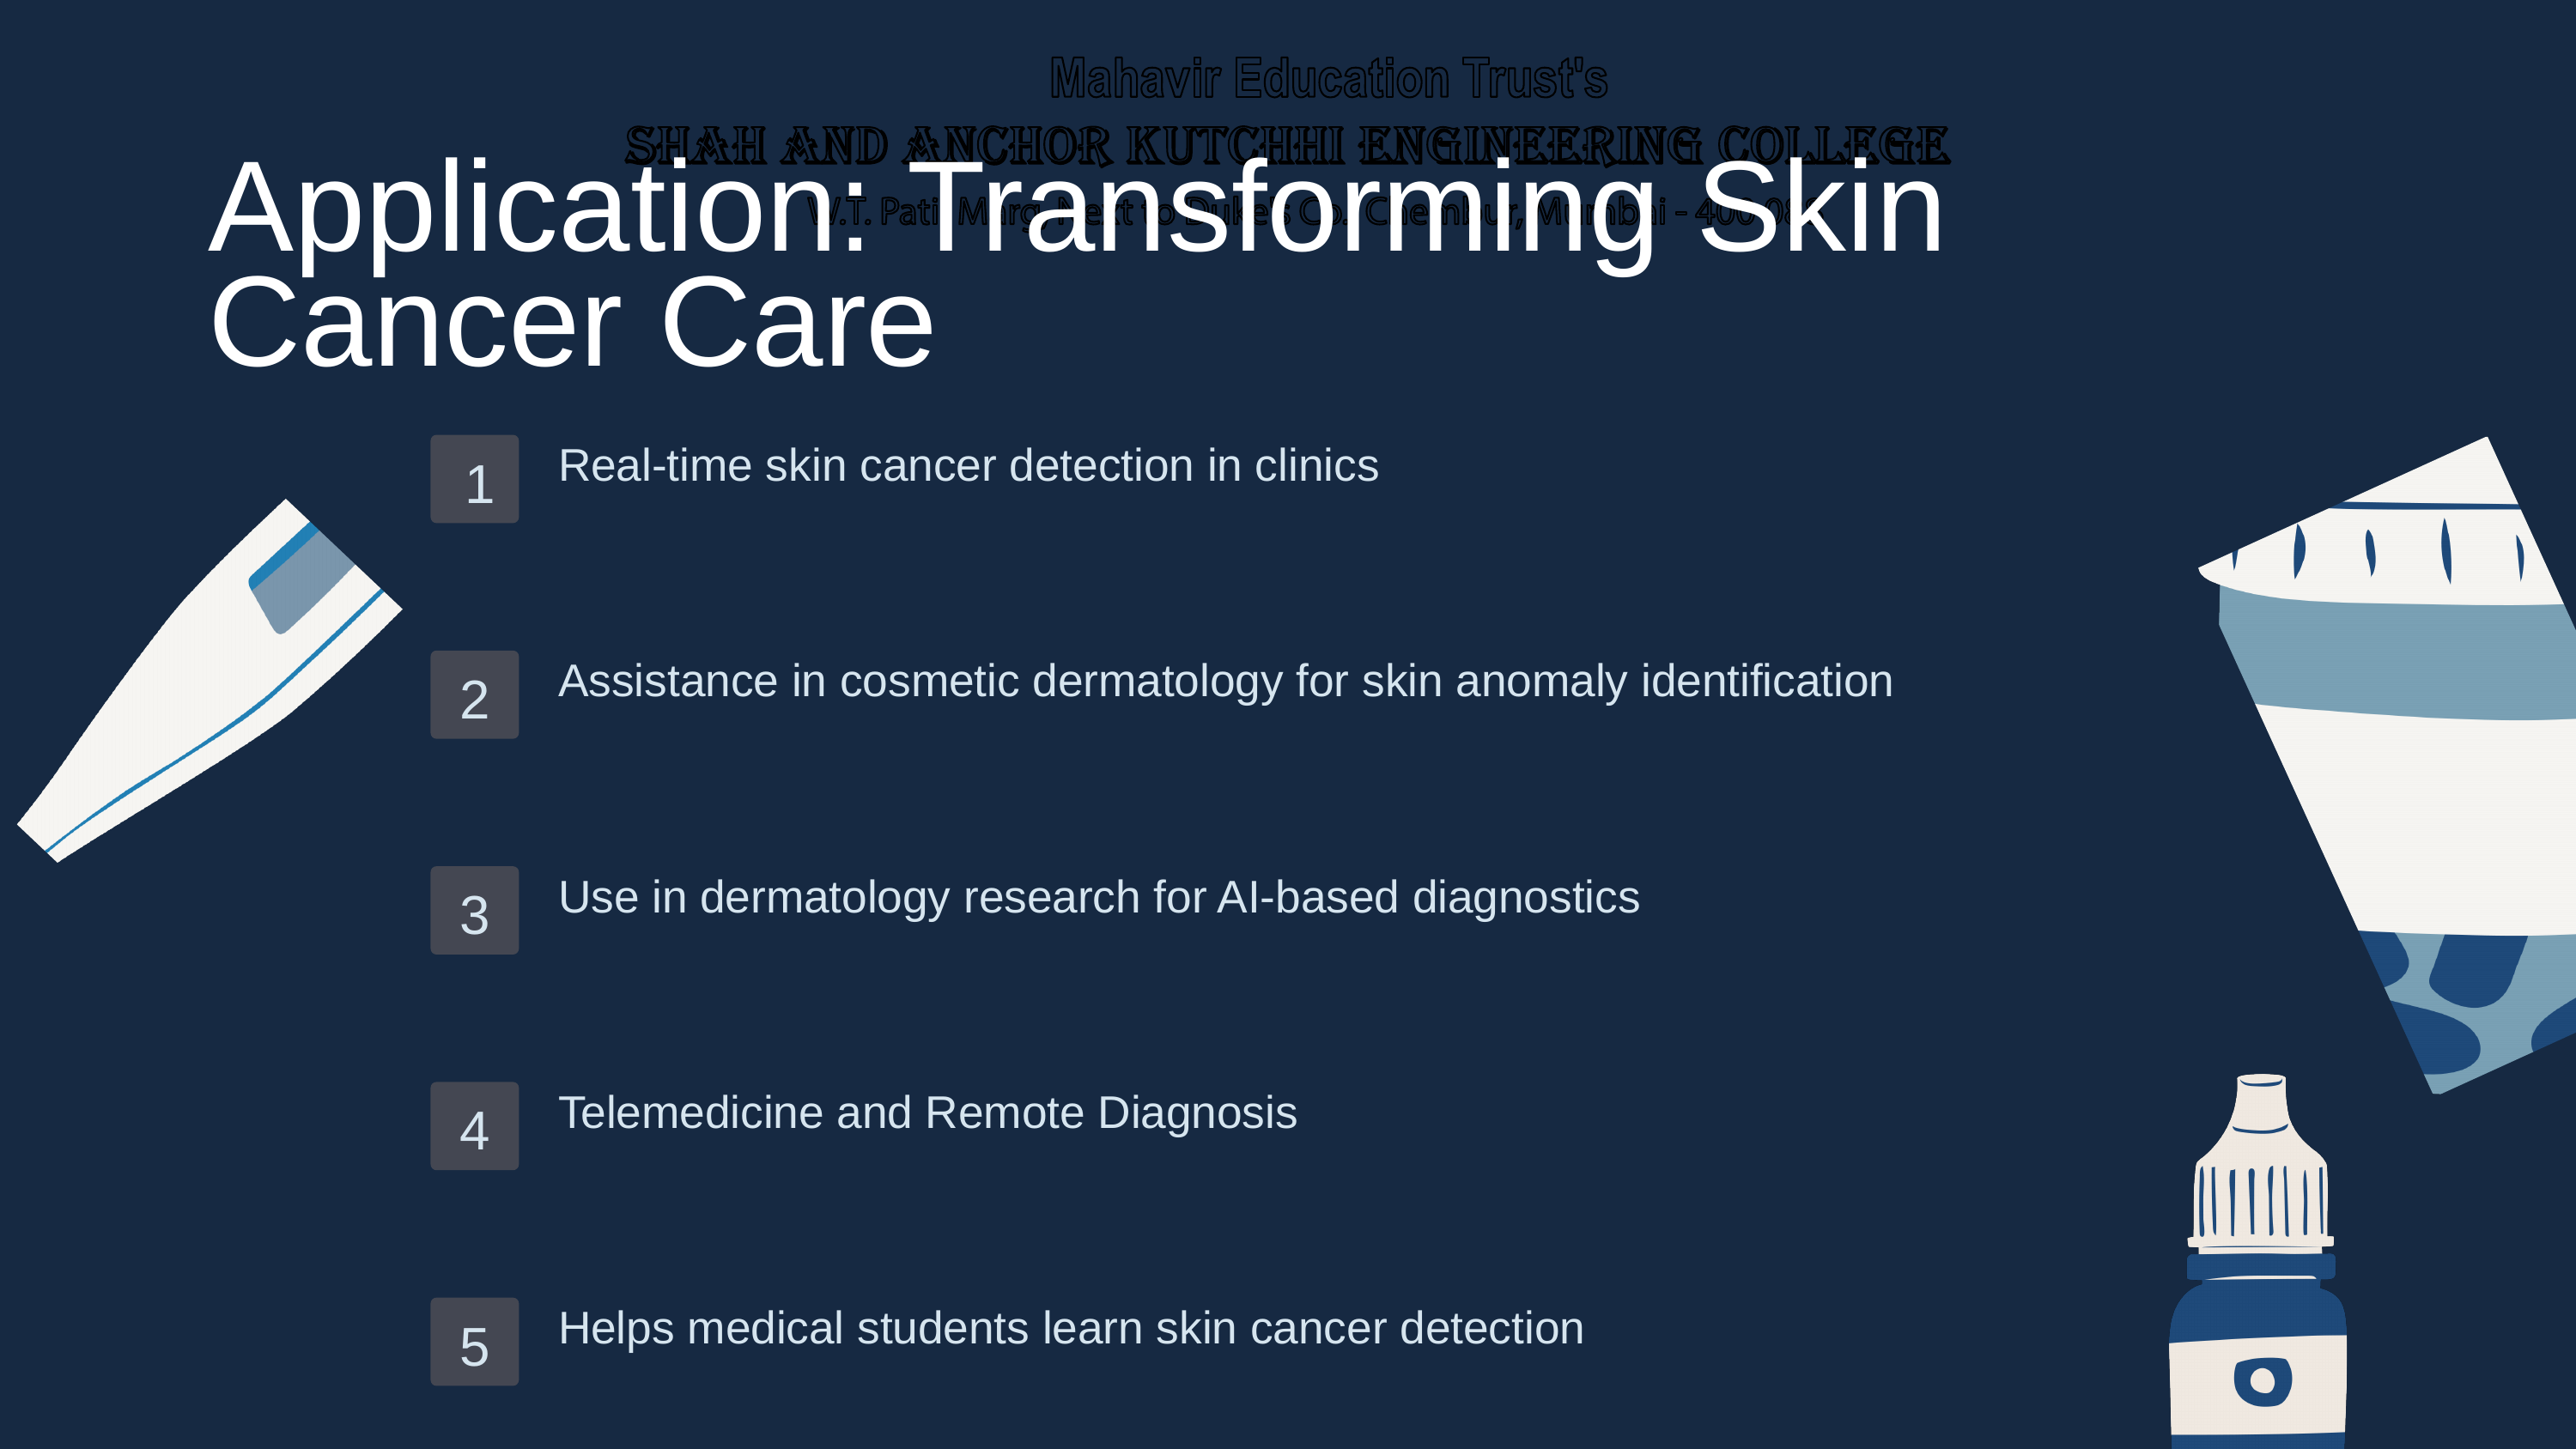

Application: Transforming Skin Cancer Care
Real-time skin cancer detection in clinics

1

Assistance in cosmetic dermatology for skin anomaly identification

2
Use in dermatology research for AI-based diagnostics

3

Telemedicine and Remote Diagnosis

4
Helps medical students learn skin cancer detection

5